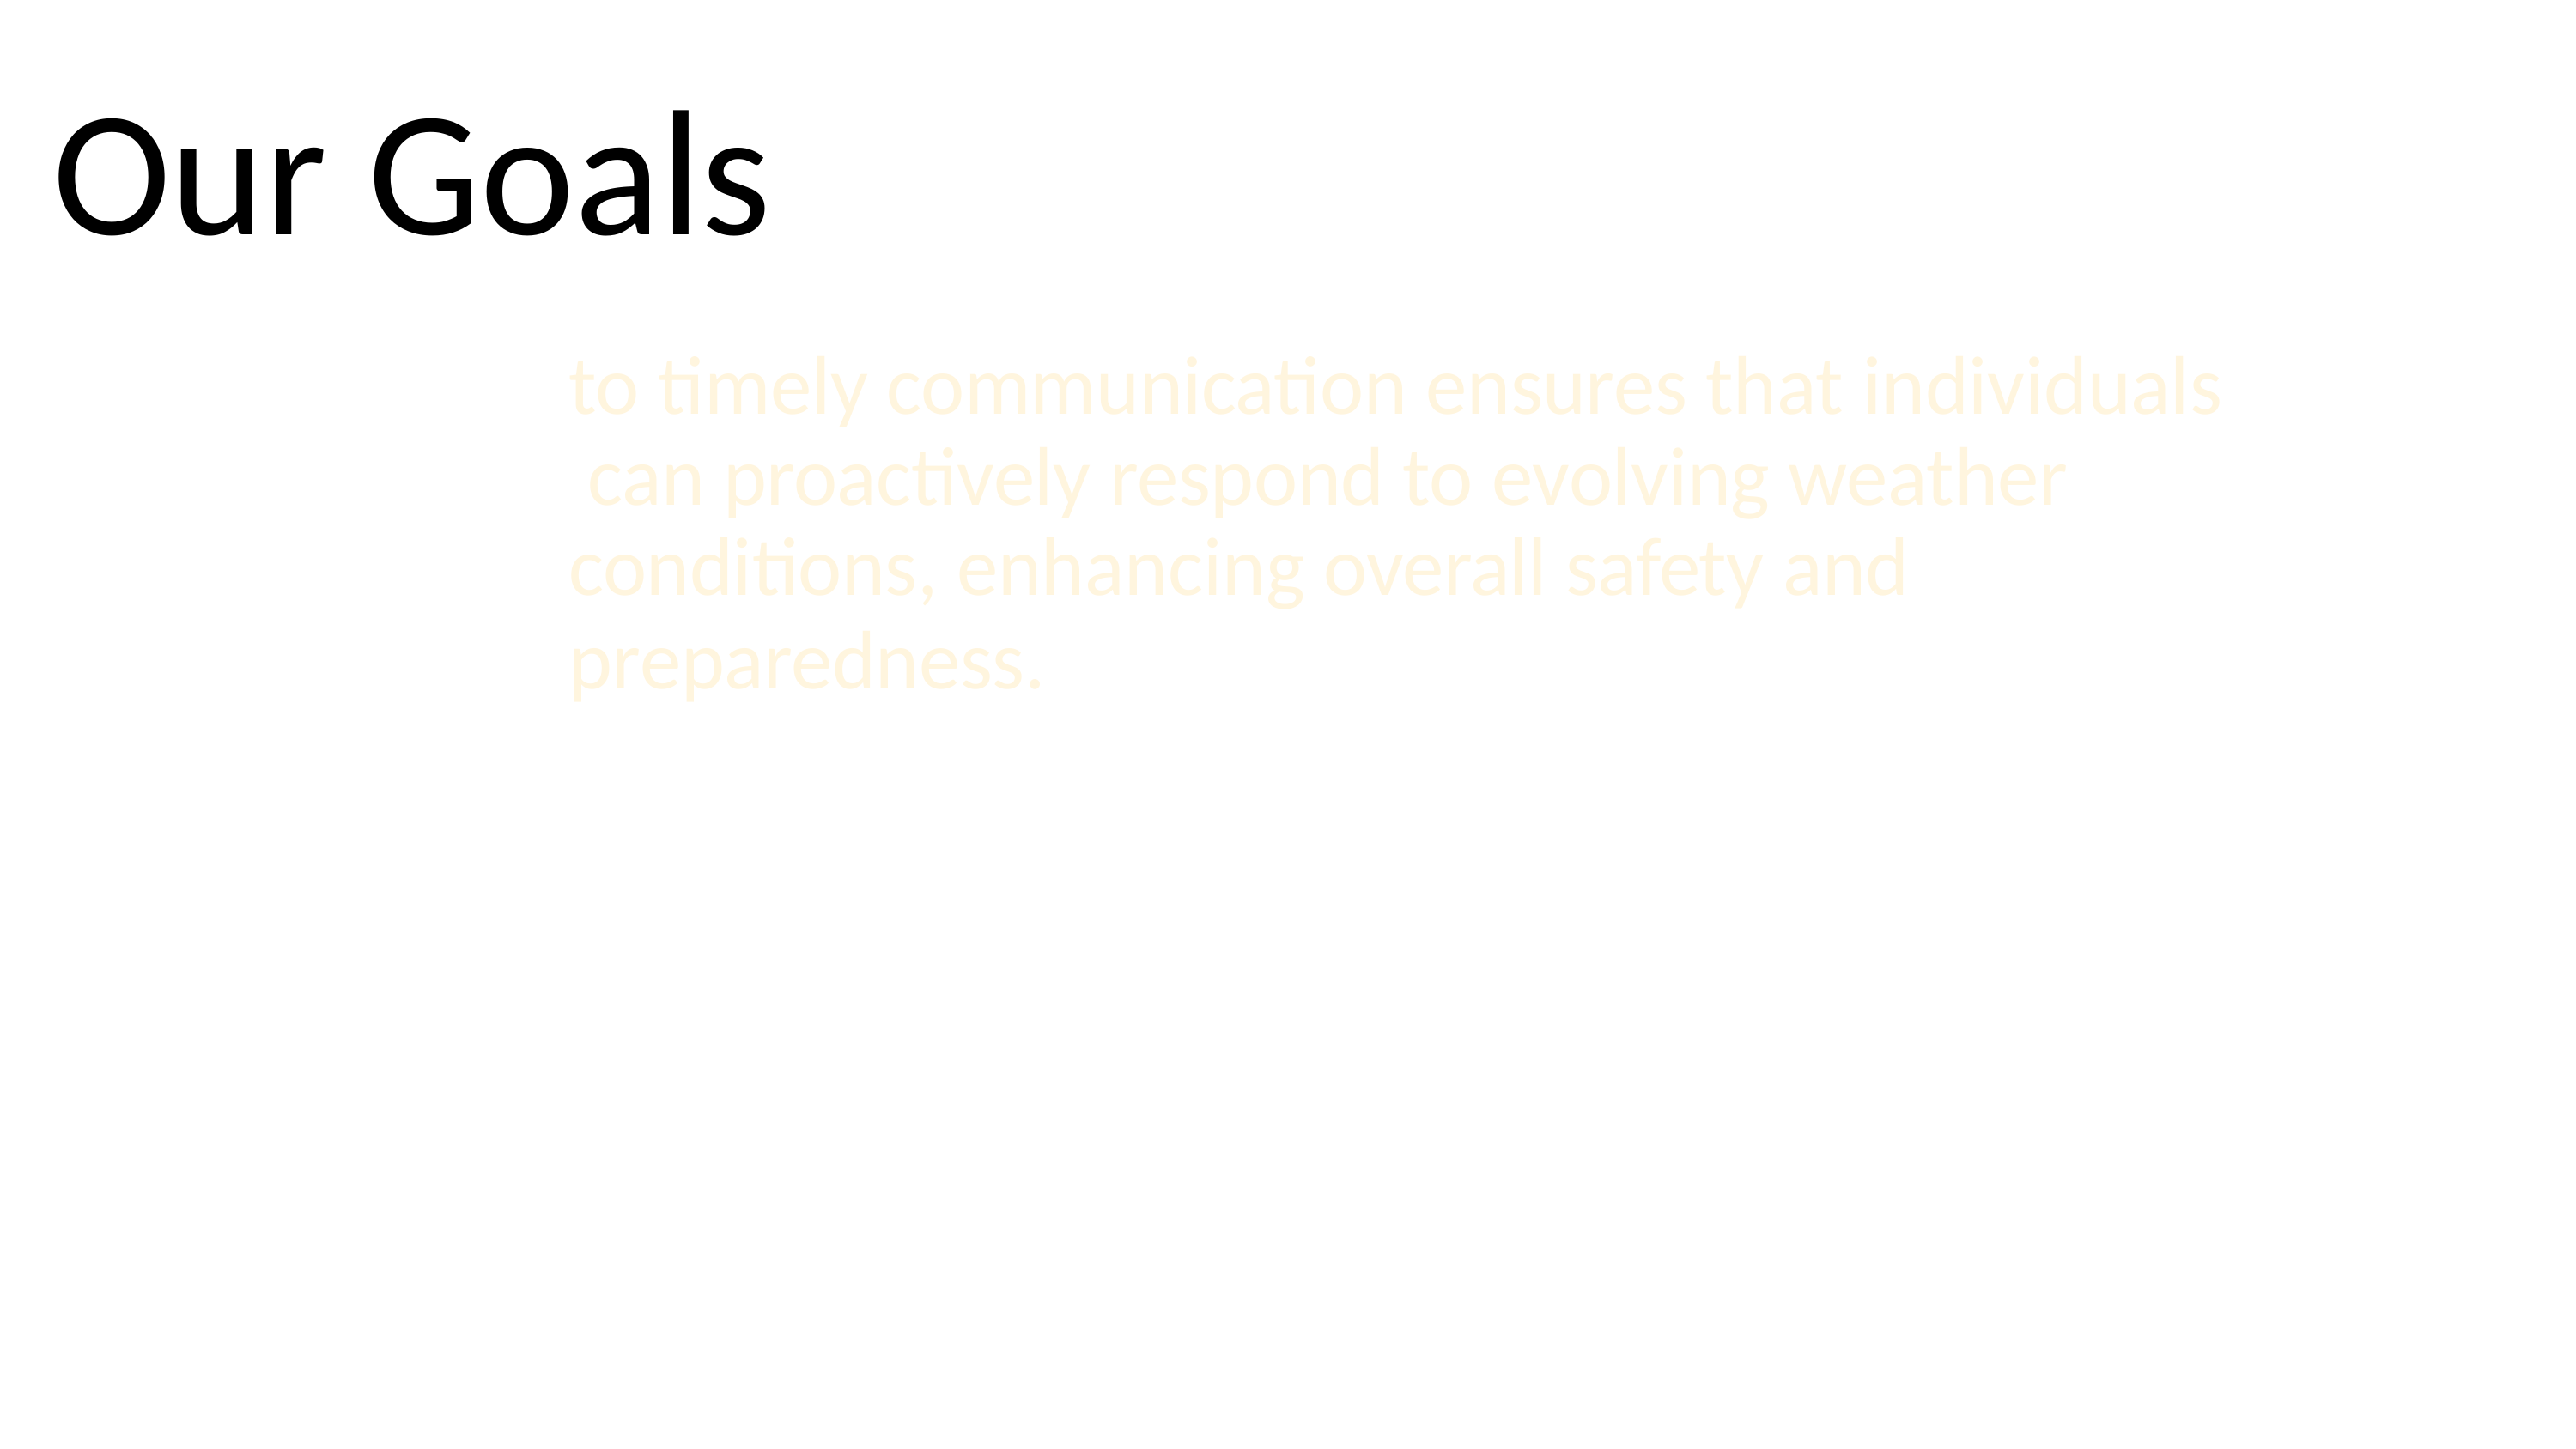

# Our Goals
to timely communication ensures that individuals  can proactively respond to evolving weather  conditions, enhancing overall safety and
preparedness.